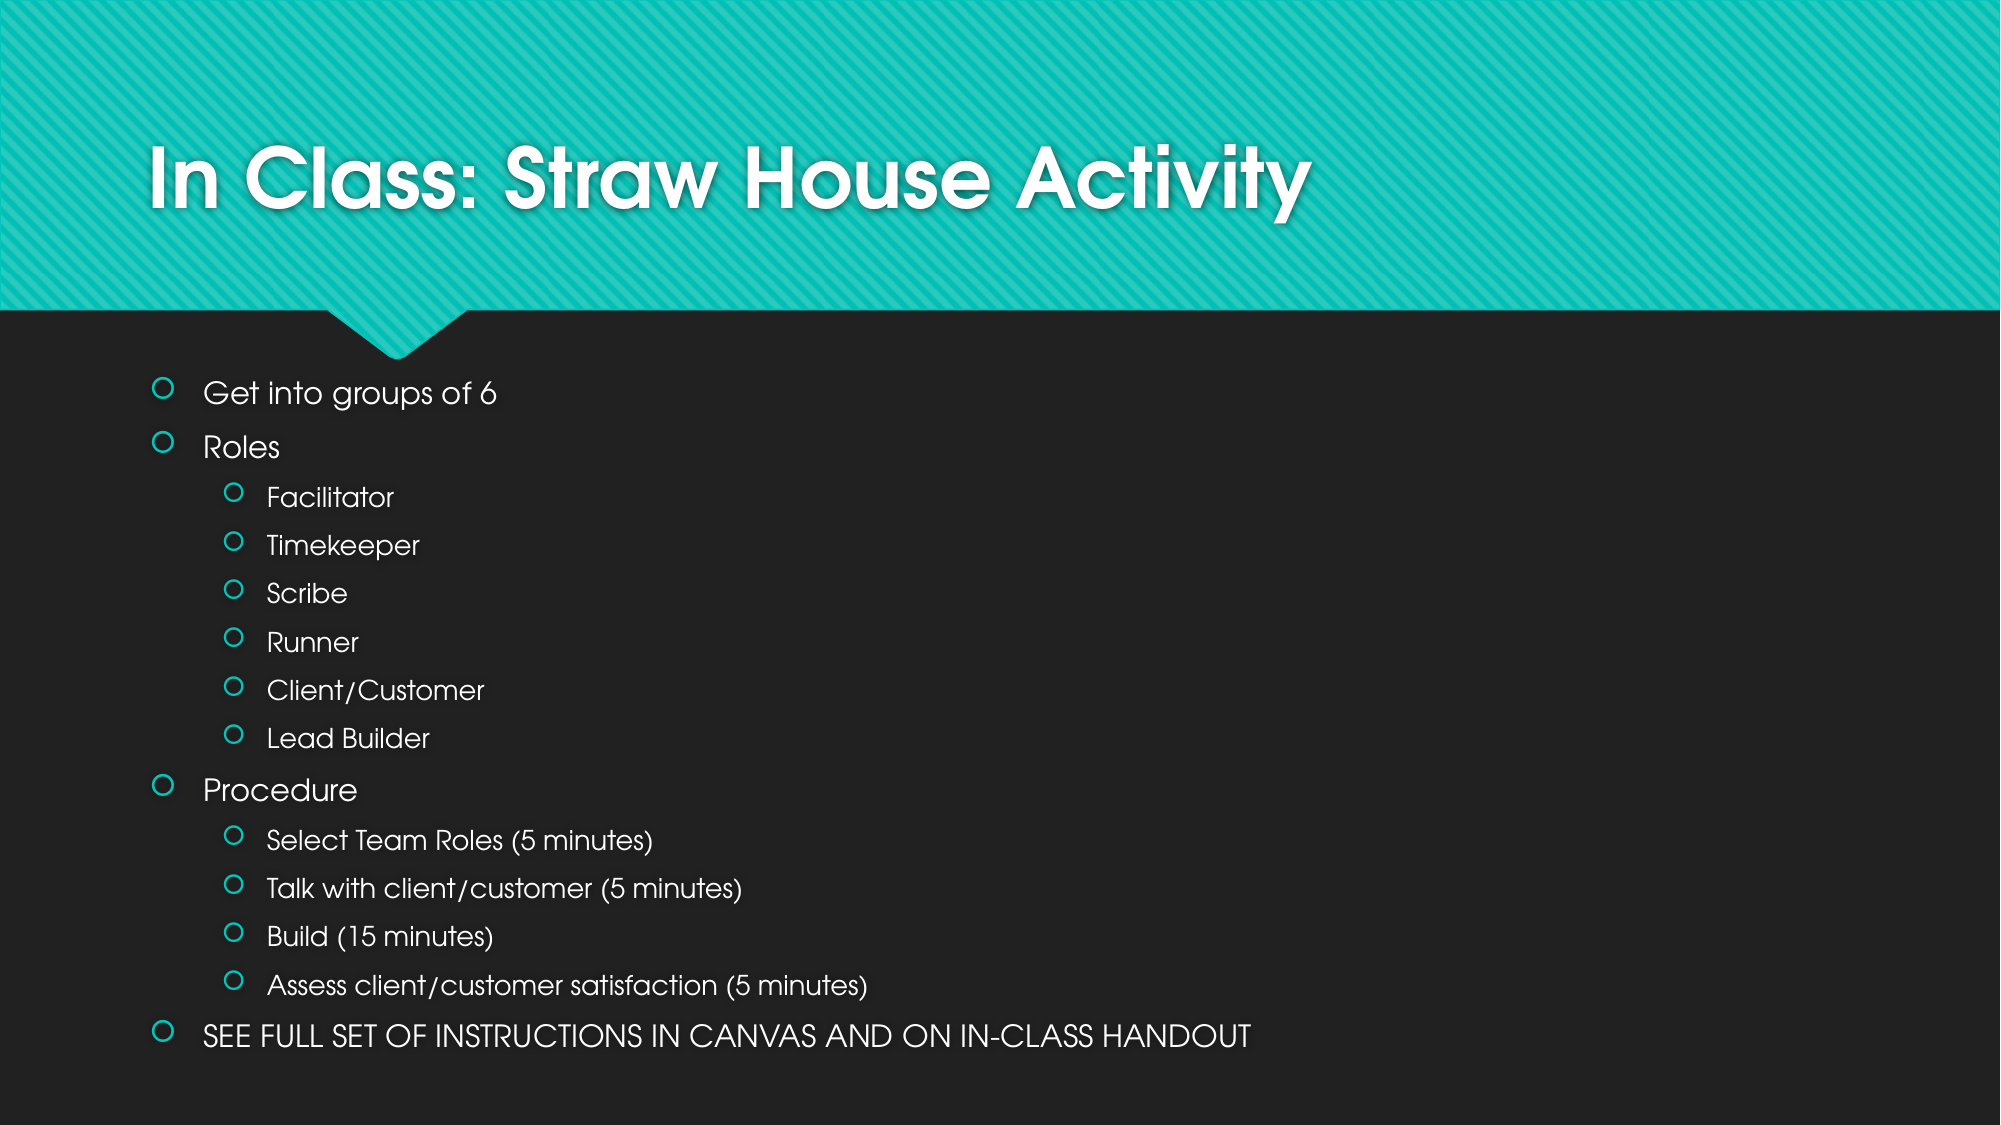

# In Class: Straw House Activity
Get into groups of 6
Roles
Facilitator
Timekeeper
Scribe
Runner
Client/Customer
Lead Builder
Procedure
Select Team Roles (5 minutes)
Talk with client/customer (5 minutes)
Build (15 minutes)
Assess client/customer satisfaction (5 minutes)
SEE FULL SET OF INSTRUCTIONS IN CANVAS AND ON IN-CLASS HANDOUT